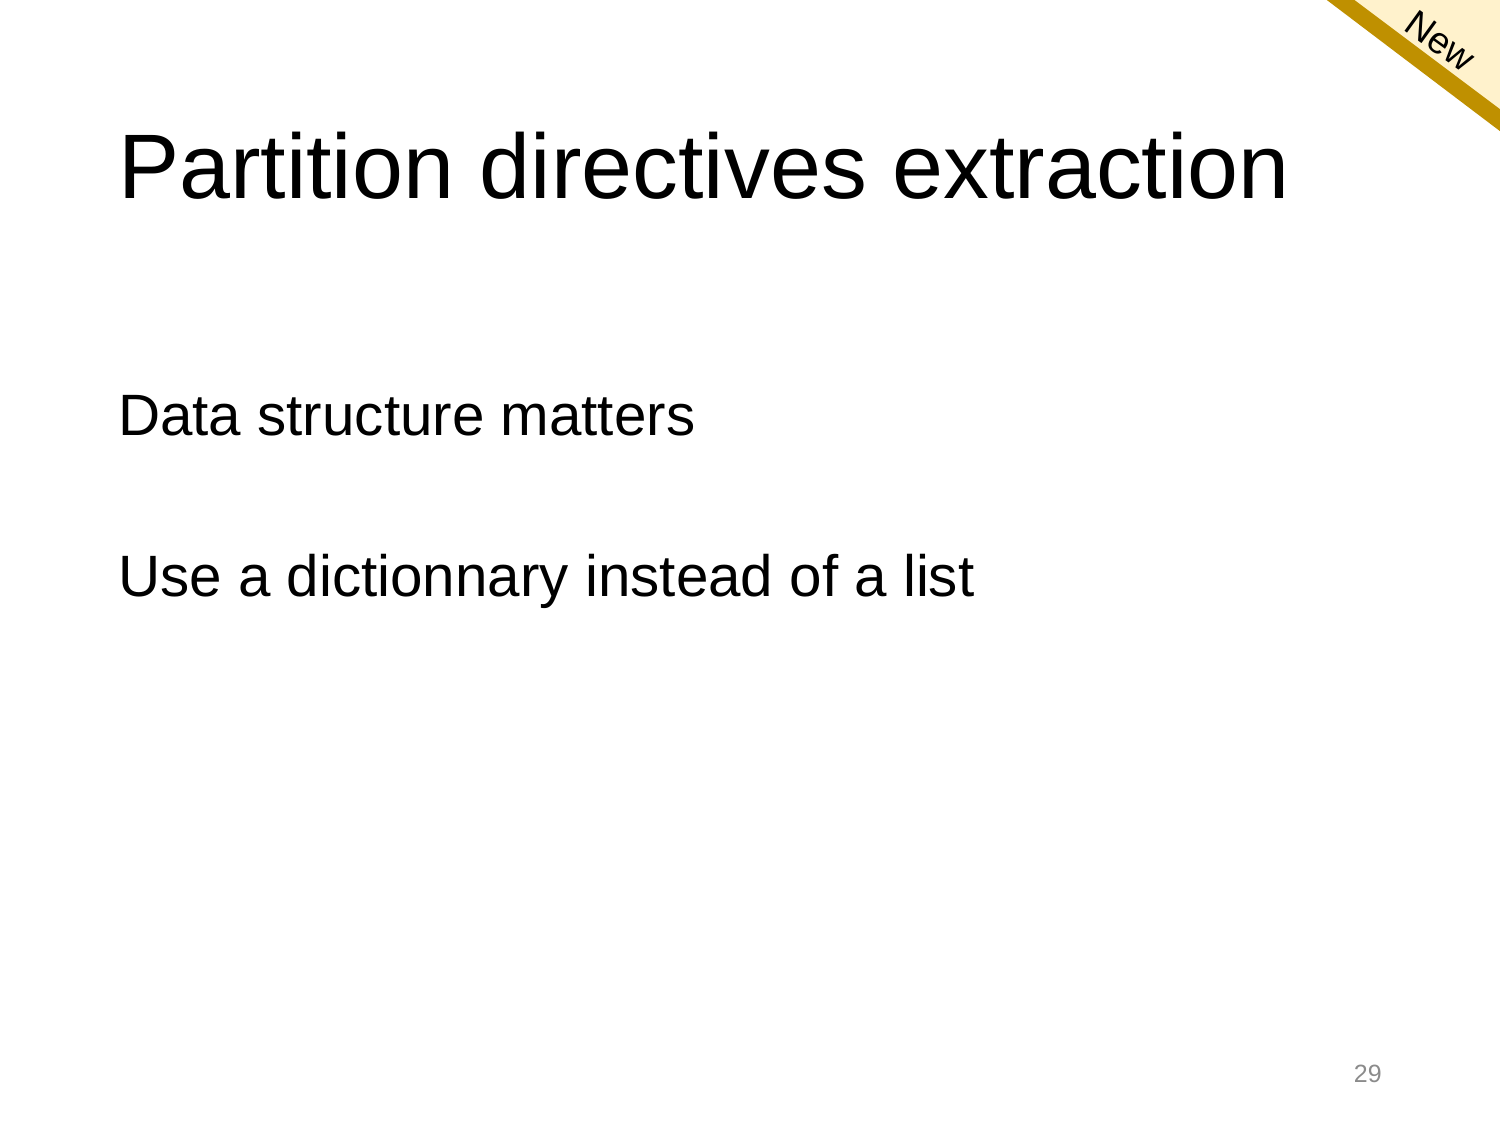

# Partition directives extraction
Data structure matters
Use a dictionnary instead of a list
29